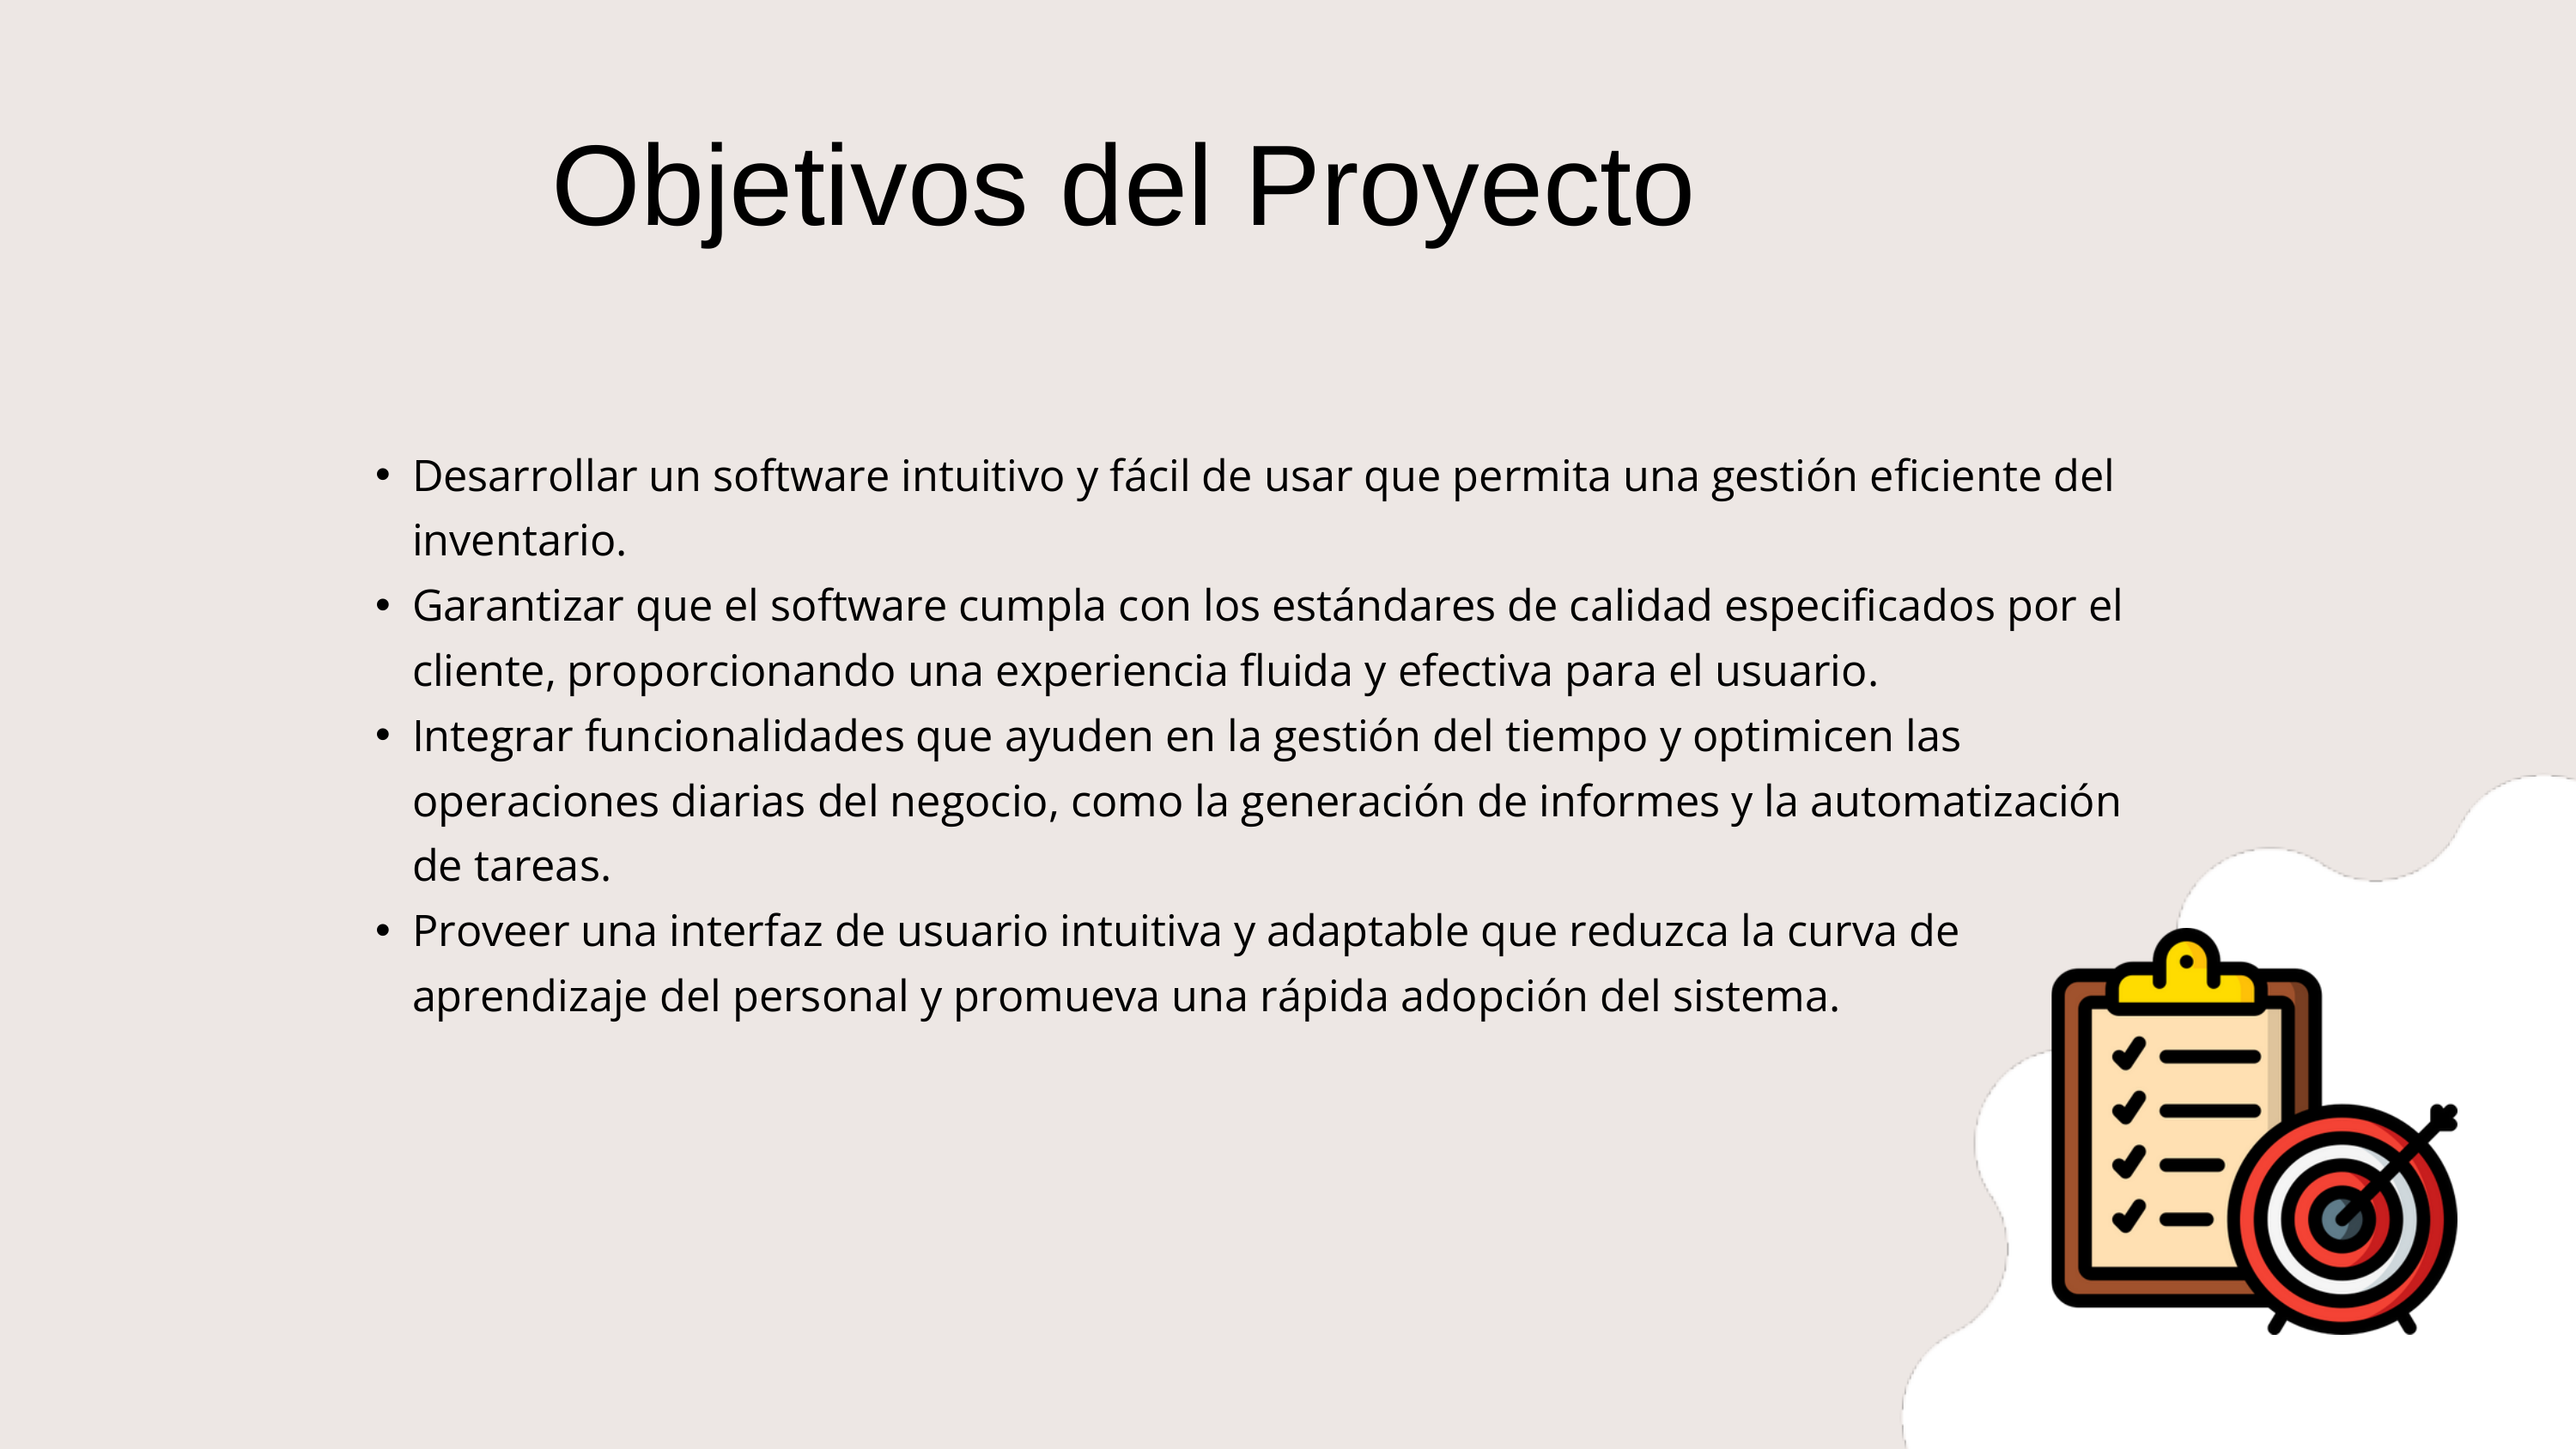

Objetivos del Proyecto
Desarrollar un software intuitivo y fácil de usar que permita una gestión eficiente del inventario.
Garantizar que el software cumpla con los estándares de calidad especificados por el cliente, proporcionando una experiencia fluida y efectiva para el usuario.
Integrar funcionalidades que ayuden en la gestión del tiempo y optimicen las operaciones diarias del negocio, como la generación de informes y la automatización de tareas.
Proveer una interfaz de usuario intuitiva y adaptable que reduzca la curva de aprendizaje del personal y promueva una rápida adopción del sistema.